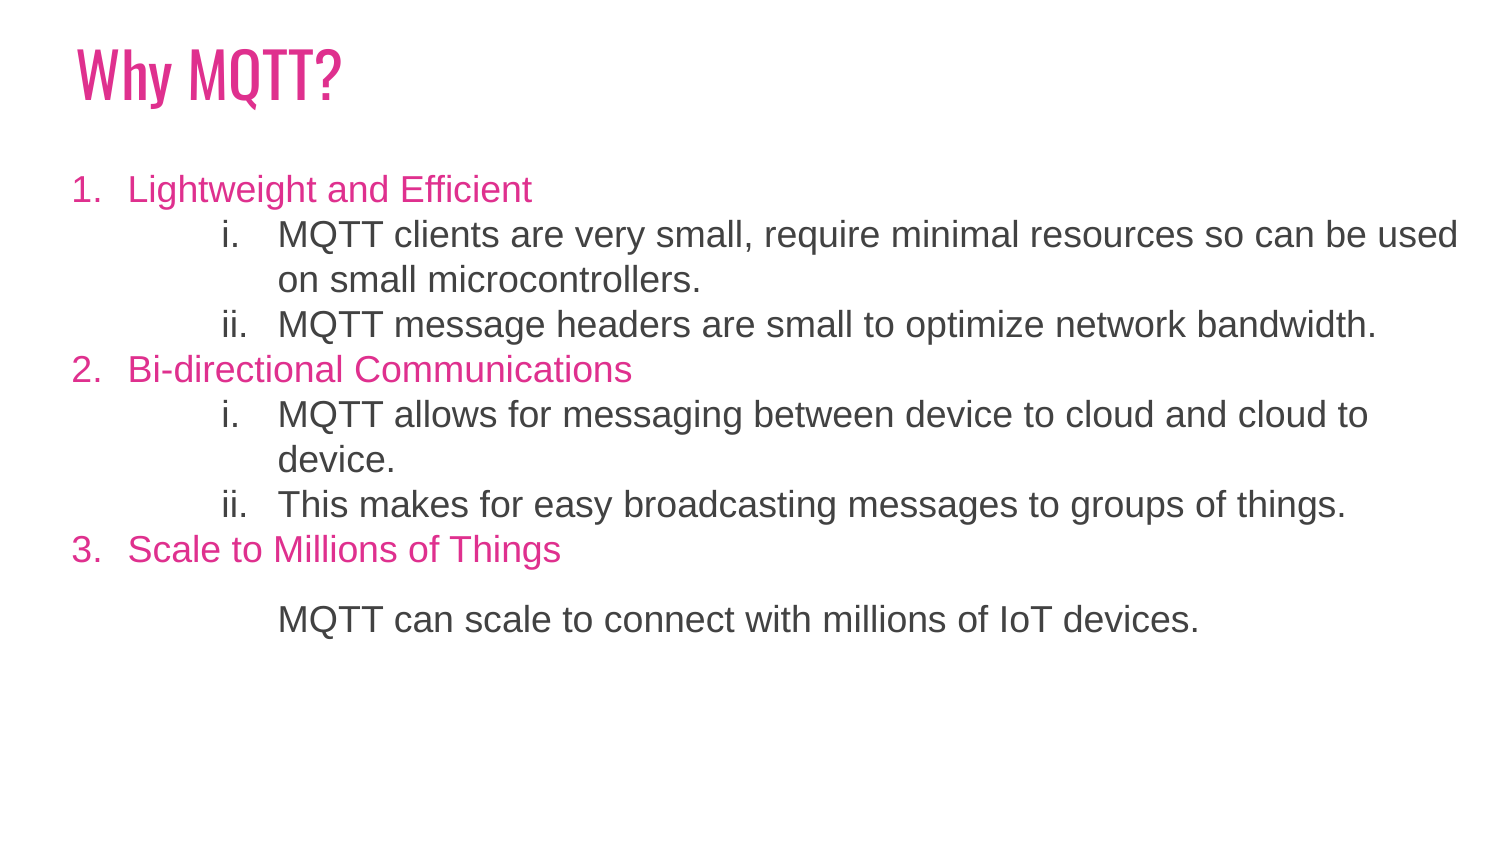

# Why MQTT?
Lightweight and Efficient
MQTT clients are very small, require minimal resources so can be used on small microcontrollers.
MQTT message headers are small to optimize network bandwidth.
Bi-directional Communications
MQTT allows for messaging between device to cloud and cloud to device.
This makes for easy broadcasting messages to groups of things.
Scale to Millions of Things
MQTT can scale to connect with millions of IoT devices.